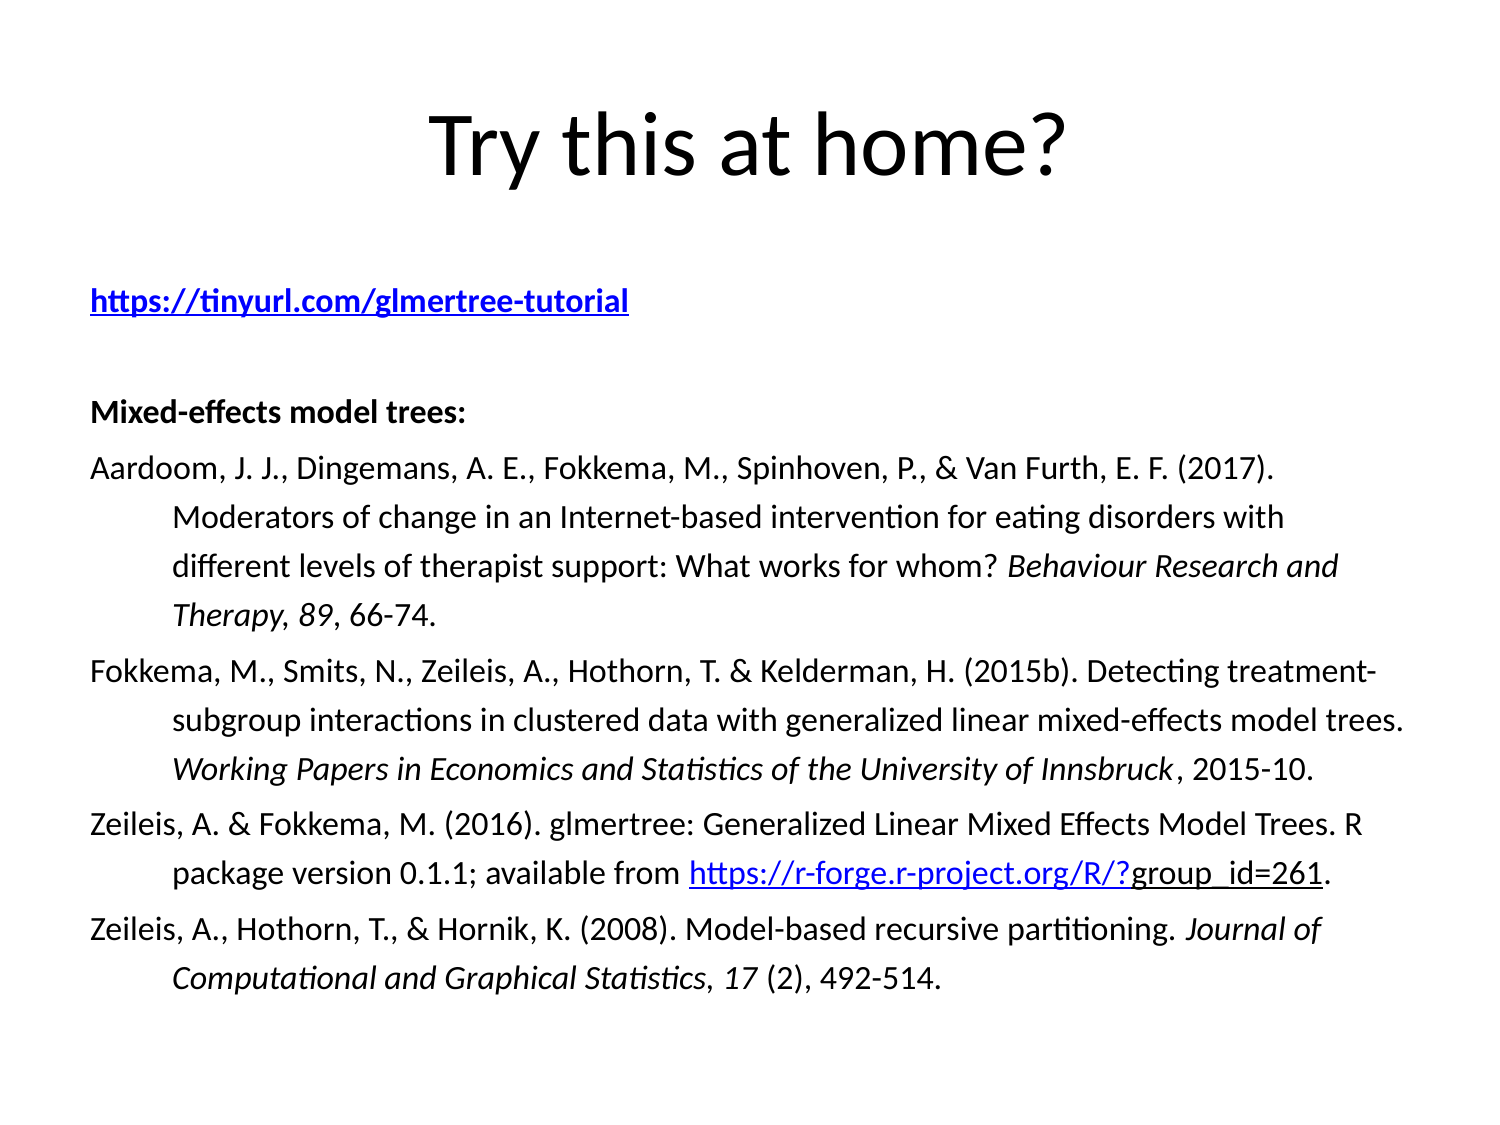

# Try this at home?
https://tinyurl.com/glmertree-tutorial

Mixed-effects model trees:
Aardoom, J. J., Dingemans, A. E., Fokkema, M., Spinhoven, P., & Van Furth, E. F. (2017). Moderators of change in an Internet-based intervention for eating disorders with different levels of therapist support: What works for whom? Behaviour Research and Therapy, 89, 66-74.
Fokkema, M., Smits, N., Zeileis, A., Hothorn, T. & Kelderman, H. (2015b). Detecting treatment-subgroup interactions in clustered data with generalized linear mixed-effects model trees. Working Papers in Economics and Statistics of the University of Innsbruck, 2015-10.
Zeileis, A. & Fokkema, M. (2016). glmertree: Generalized Linear Mixed Effects Model Trees. R package version 0.1.1; available from https://r-forge.r-project.org/R/?group_id=261.
Zeileis, A., Hothorn, T., & Hornik, K. (2008). Model-based recursive partitioning. Journal of Computational and Graphical Statistics, 17 (2), 492-514.